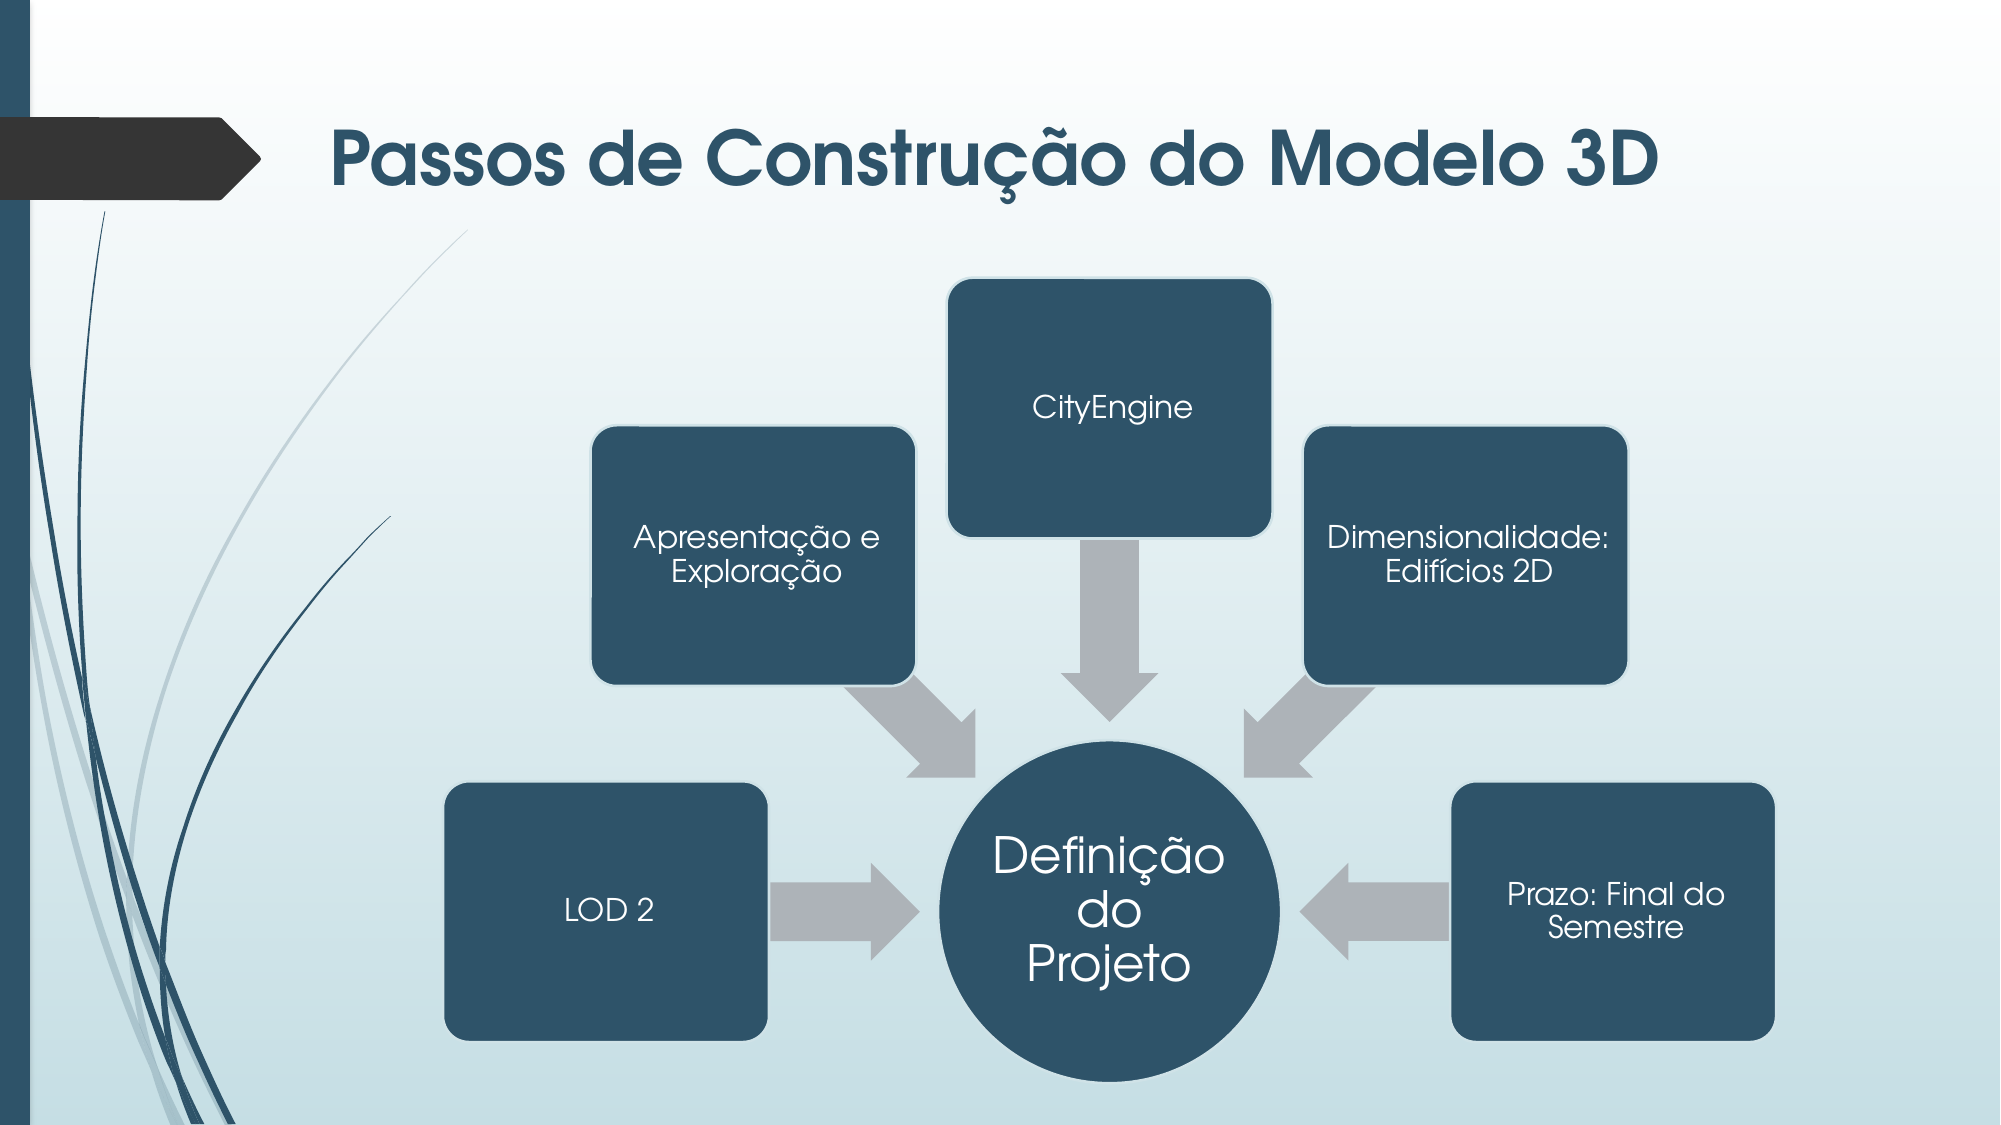

# Passos de Construção do Modelo 3D
Definição do Projeto
LOD 2
Apresentação e Exploração
CityEngine
Dimensionalidade: Edifícios 2D
Prazo: Final do Semestre